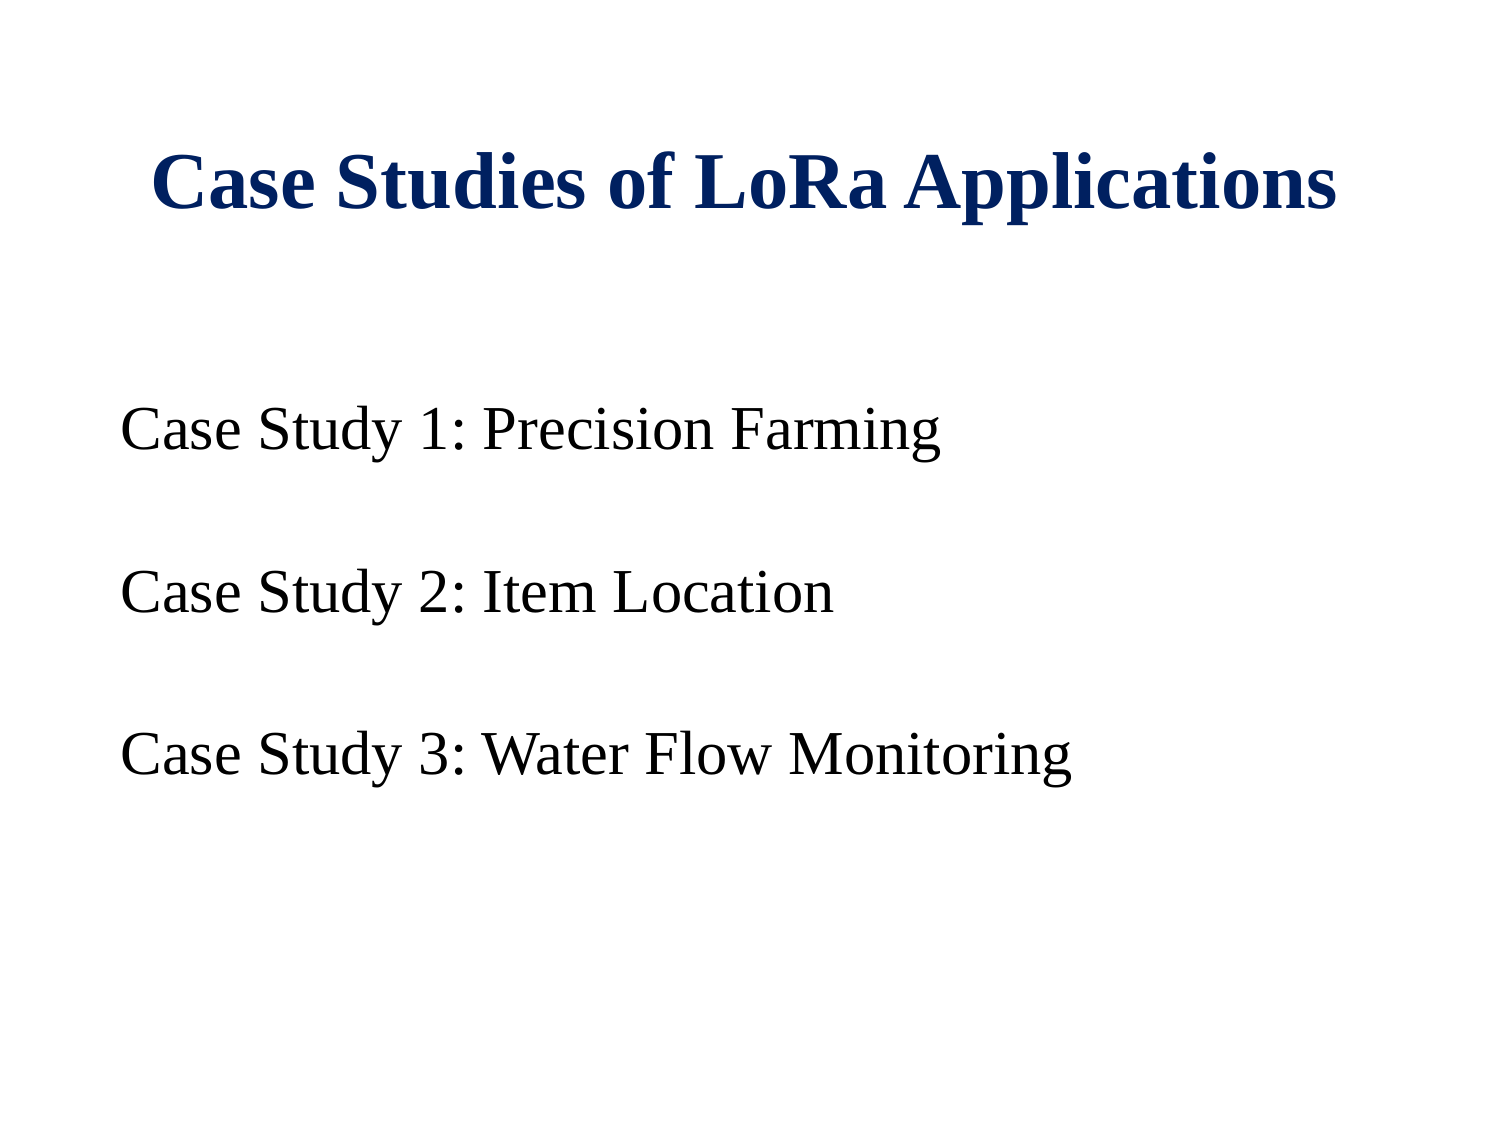

# Case Studies of LoRa Applications
Case Study 1: Precision Farming
Case Study 2: Item Location
Case Study 3: Water Flow Monitoring